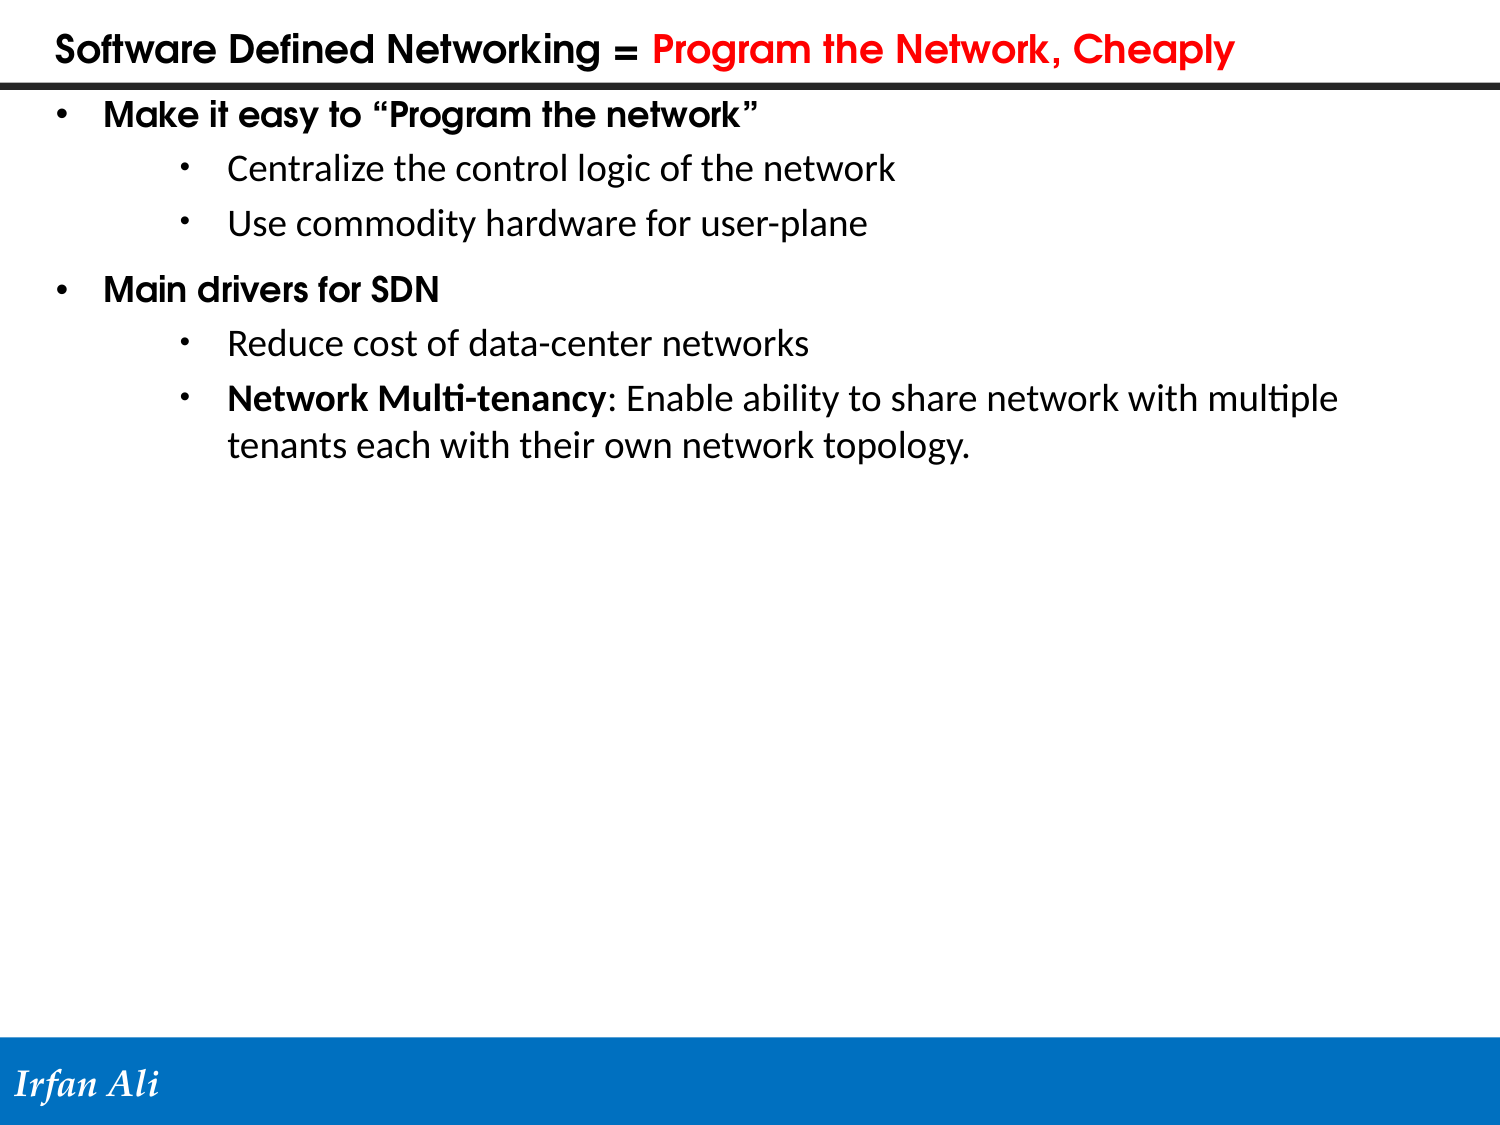

Software Defined Networking = Program the Network, Cheaply
Make it easy to “Program the network”
Centralize the control logic of the network
Use commodity hardware for user-plane

Main drivers for SDN
Reduce cost of data-center networks
Network Multi-tenancy: Enable ability to share network with multiple tenants each with their own network topology.